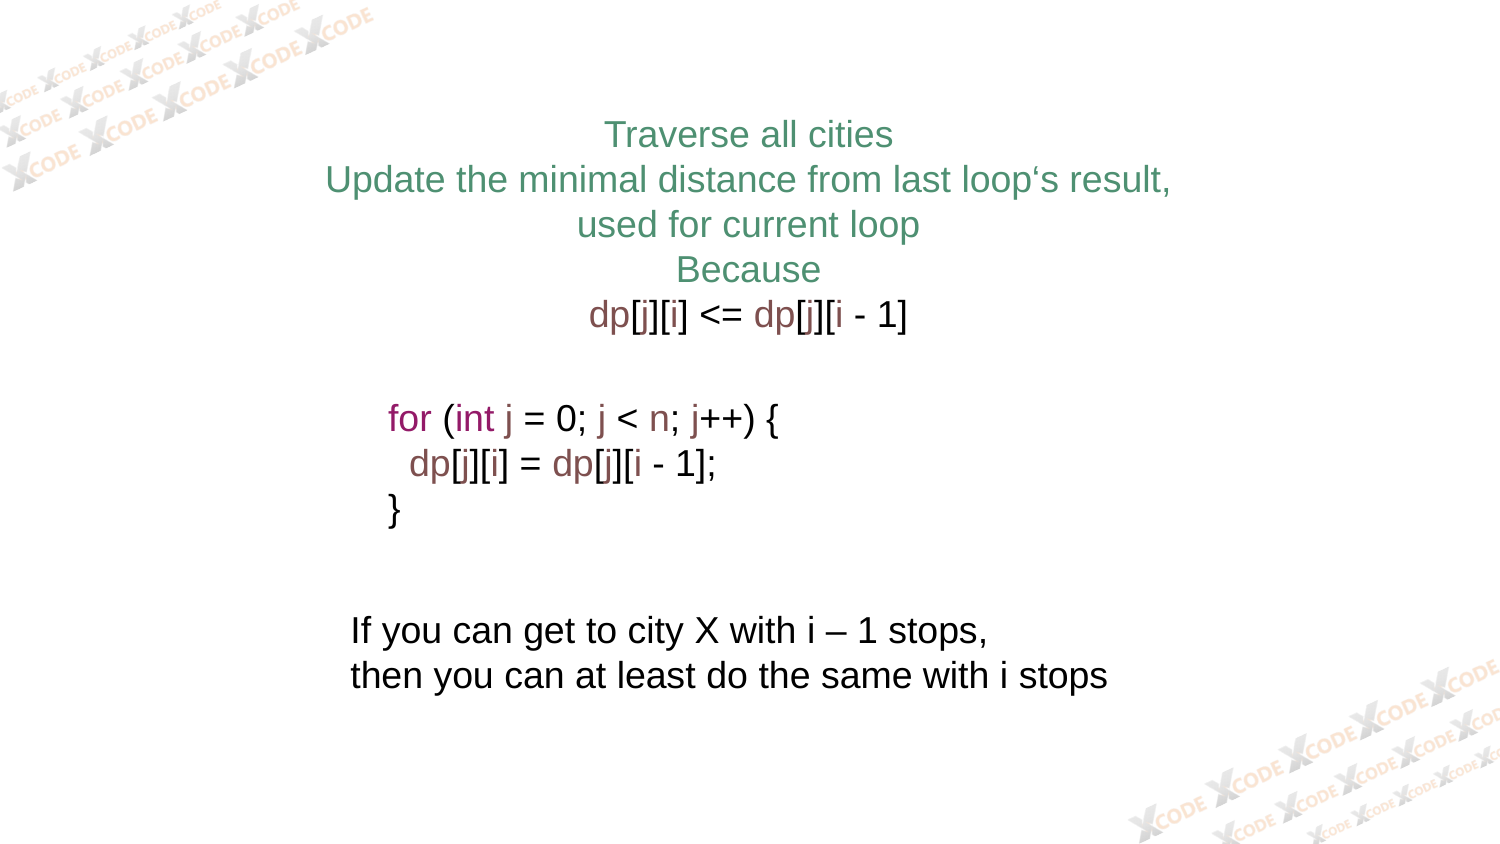

Traverse all cities
Update the minimal distance from last loop‘s result, used for current loop
Because
dp[j][i] <= dp[j][i - 1]
for (int j = 0; j < n; j++) {
  dp[j][i] = dp[j][i - 1];
}
If you can get to city X with i – 1 stops,
then you can at least do the same with i stops